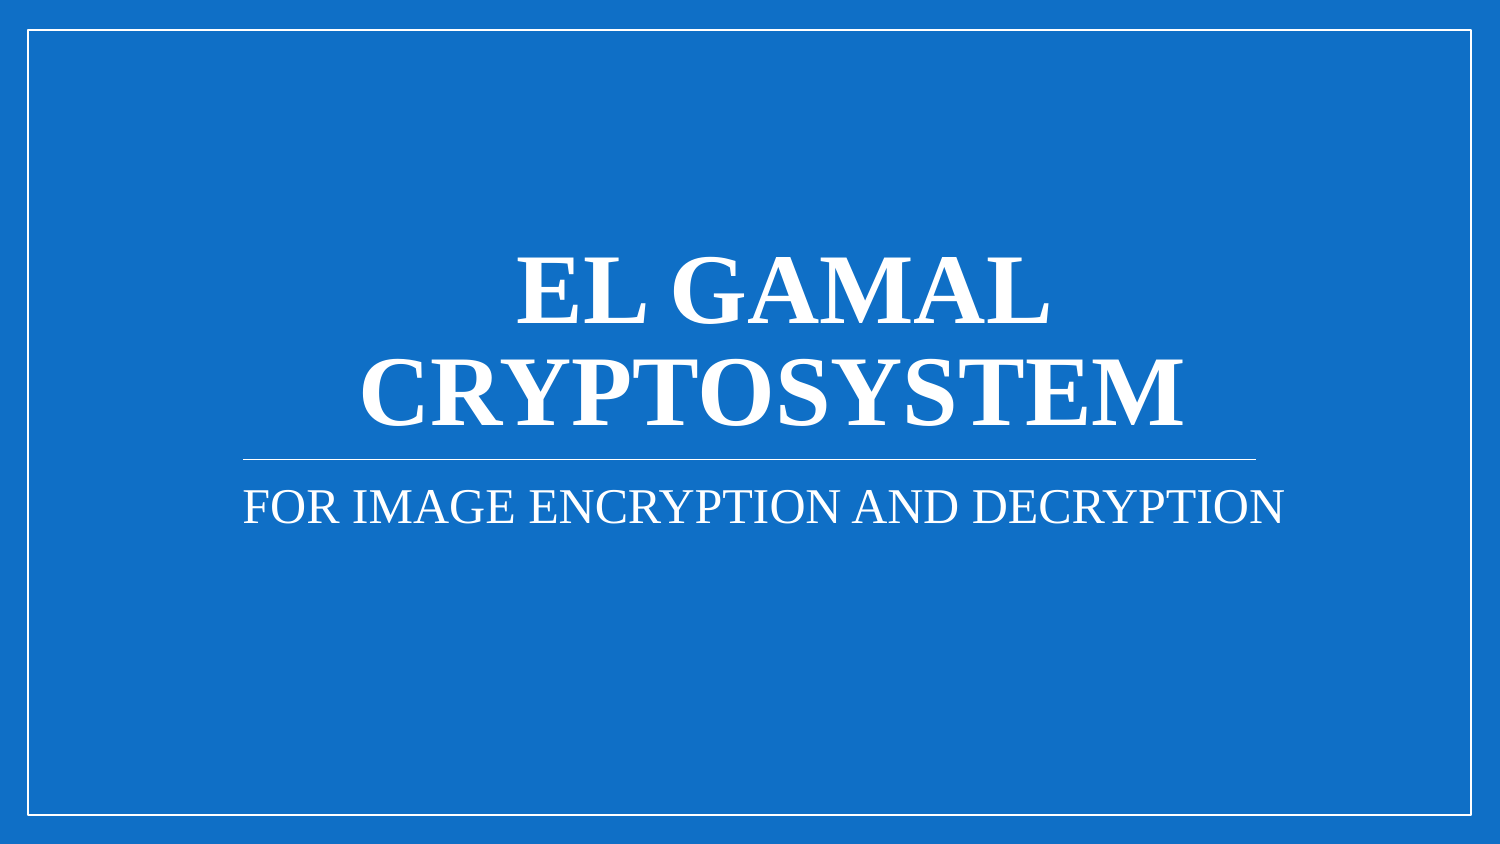

# El Gamal CRYPTOSYSTEM
FOR IMAGE ENCRYPTION AND DECRYPTION